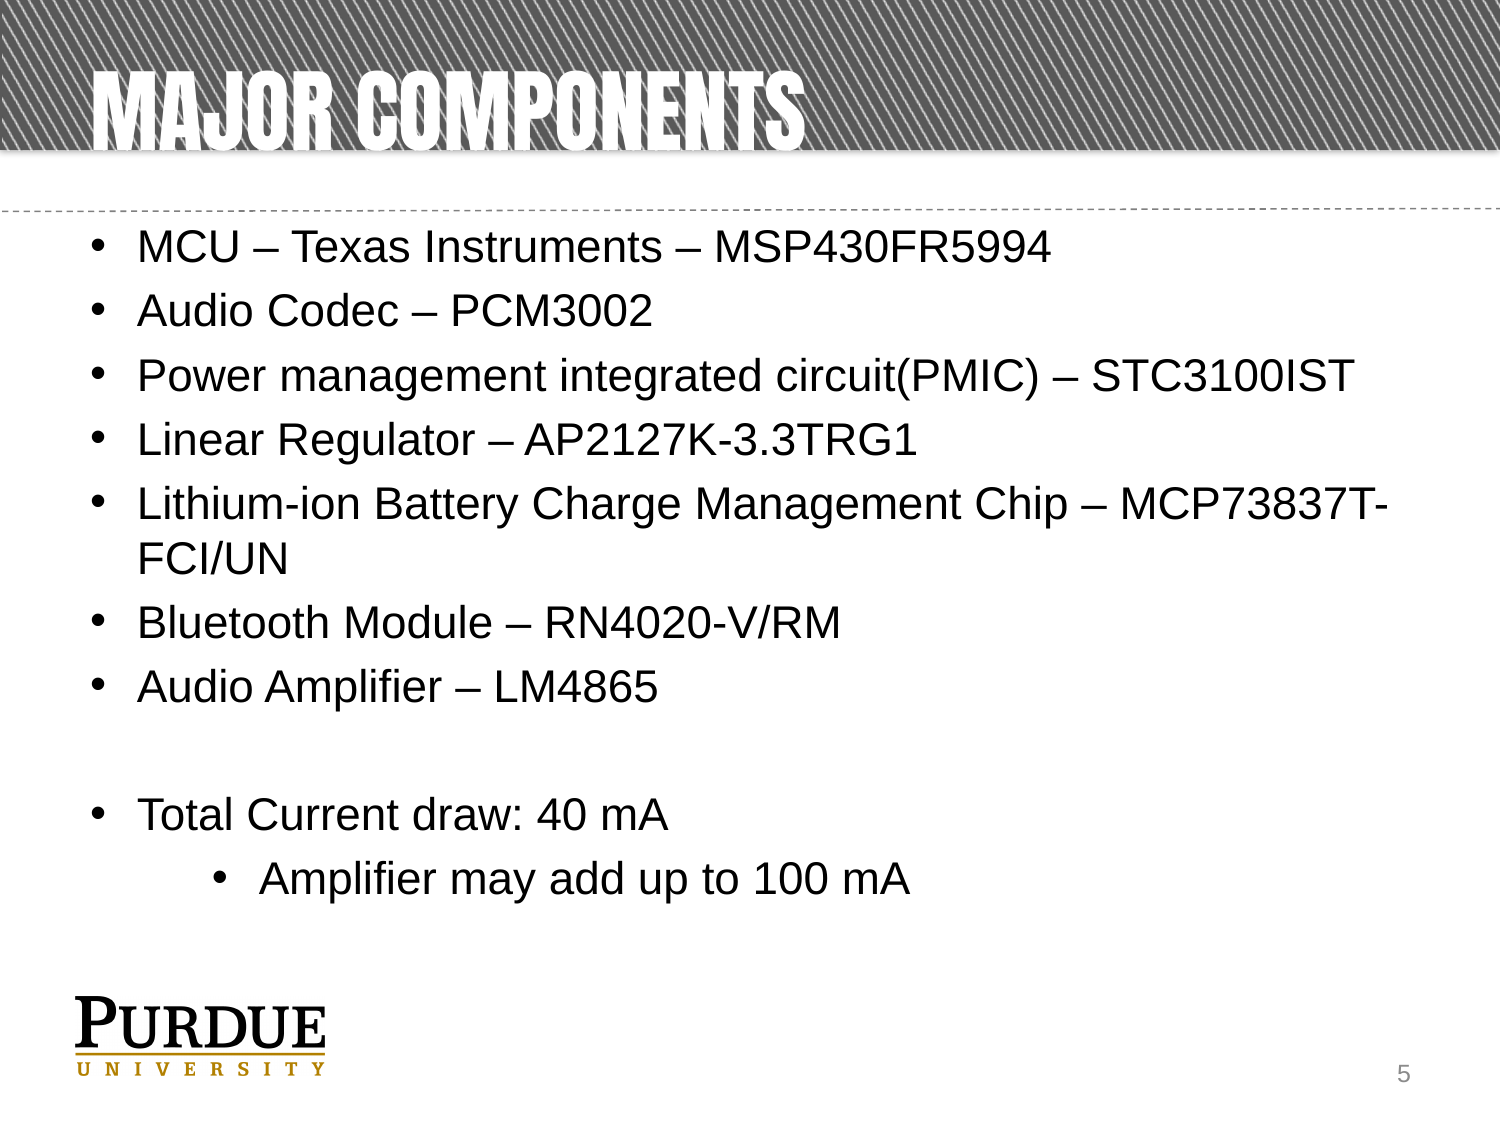

# Major Components
MCU – Texas Instruments – MSP430FR5994
Audio Codec – PCM3002
Power management integrated circuit(PMIC) – STC3100IST
Linear Regulator – AP2127K-3.3TRG1
Lithium-ion Battery Charge Management Chip – MCP73837T-FCI/UN
Bluetooth Module – RN4020-V/RM
Audio Amplifier – LM4865

Total Current draw: 40 mA
Amplifier may add up to 100 mA

5